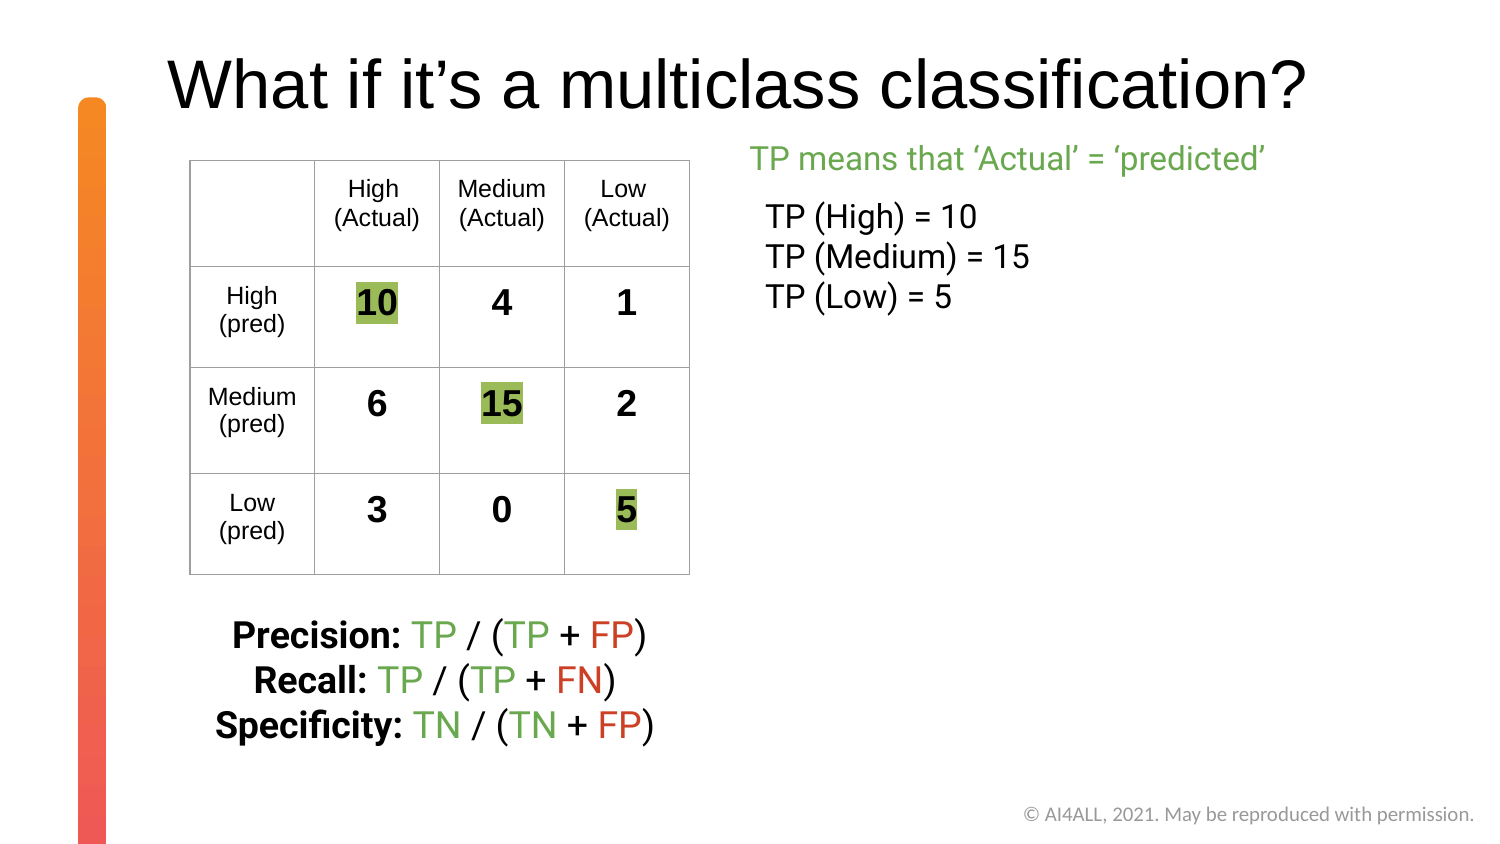

# What if it’s a multiclass classification?
TP means that ‘Actual’ = ‘predicted’
|  | High (Actual) | Medium (Actual) | Low (Actual) |
| --- | --- | --- | --- |
| High (pred) | 10 | 4 | 1 |
| Medium (pred) | 6 | 15 | 2 |
| Low (pred) | 3 | 0 | 5 |
TP (High) = 10
TP (Medium) = 15
TP (Low) = 5
Precision: TP / (TP + FP)
Recall: TP / (TP + FN)
Specificity: TN / (TN + FP)